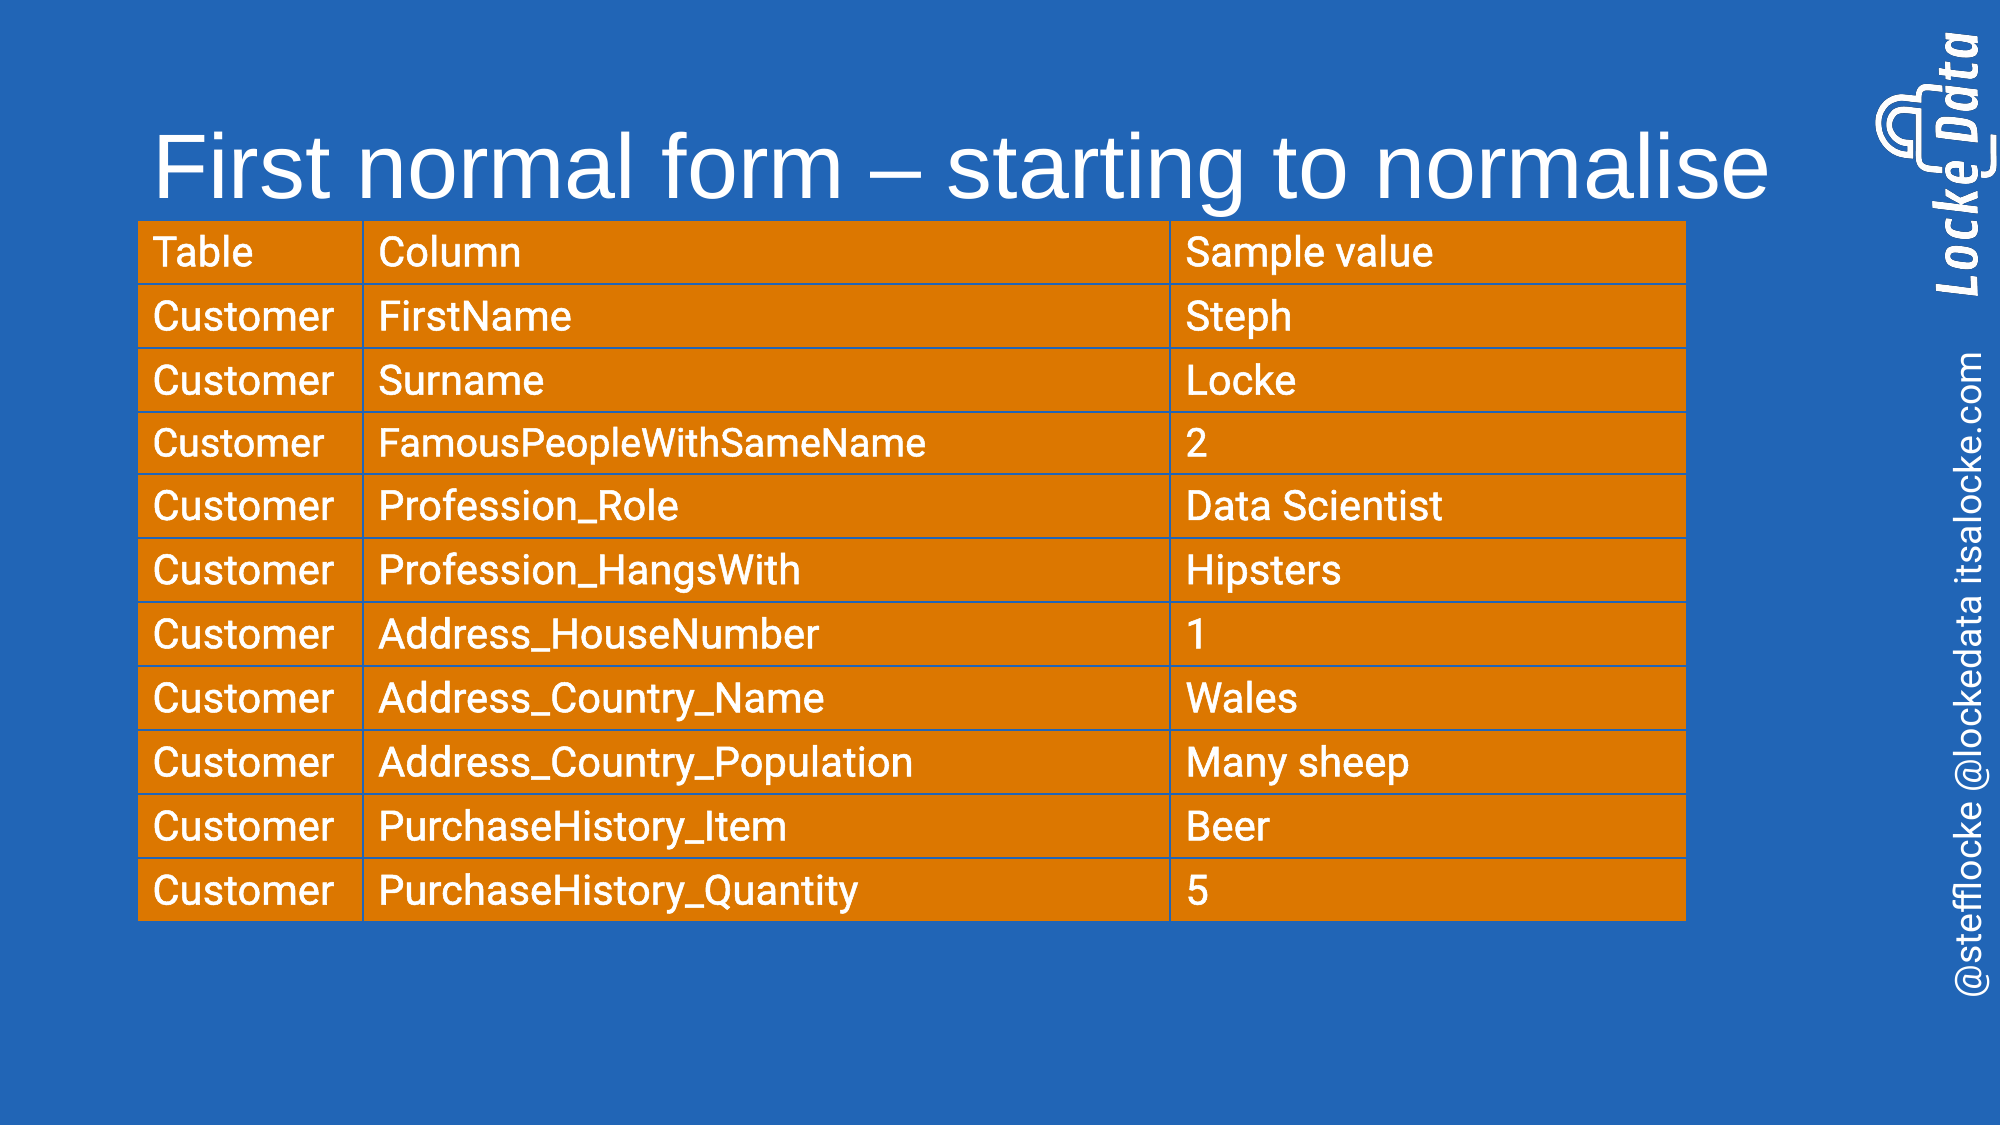

# First normal form – starting to normalise
| Table | Column | Sample value |
| --- | --- | --- |
| Customer | FirstName | Steph |
| Customer | Surname | Locke |
| Customer | FamousPeopleWithSameName | 2 |
| Customer | Profession\_Role | Data Scientist |
| Customer | Profession\_HangsWith | Hipsters |
| Customer | Address\_HouseNumber | 1 |
| Customer | Address\_Country\_Name | Wales |
| Customer | Address\_Country\_Population | Many sheep |
| Customer | PurchaseHistory\_Item | Beer |
| Customer | PurchaseHistory\_Quantity | 5 |